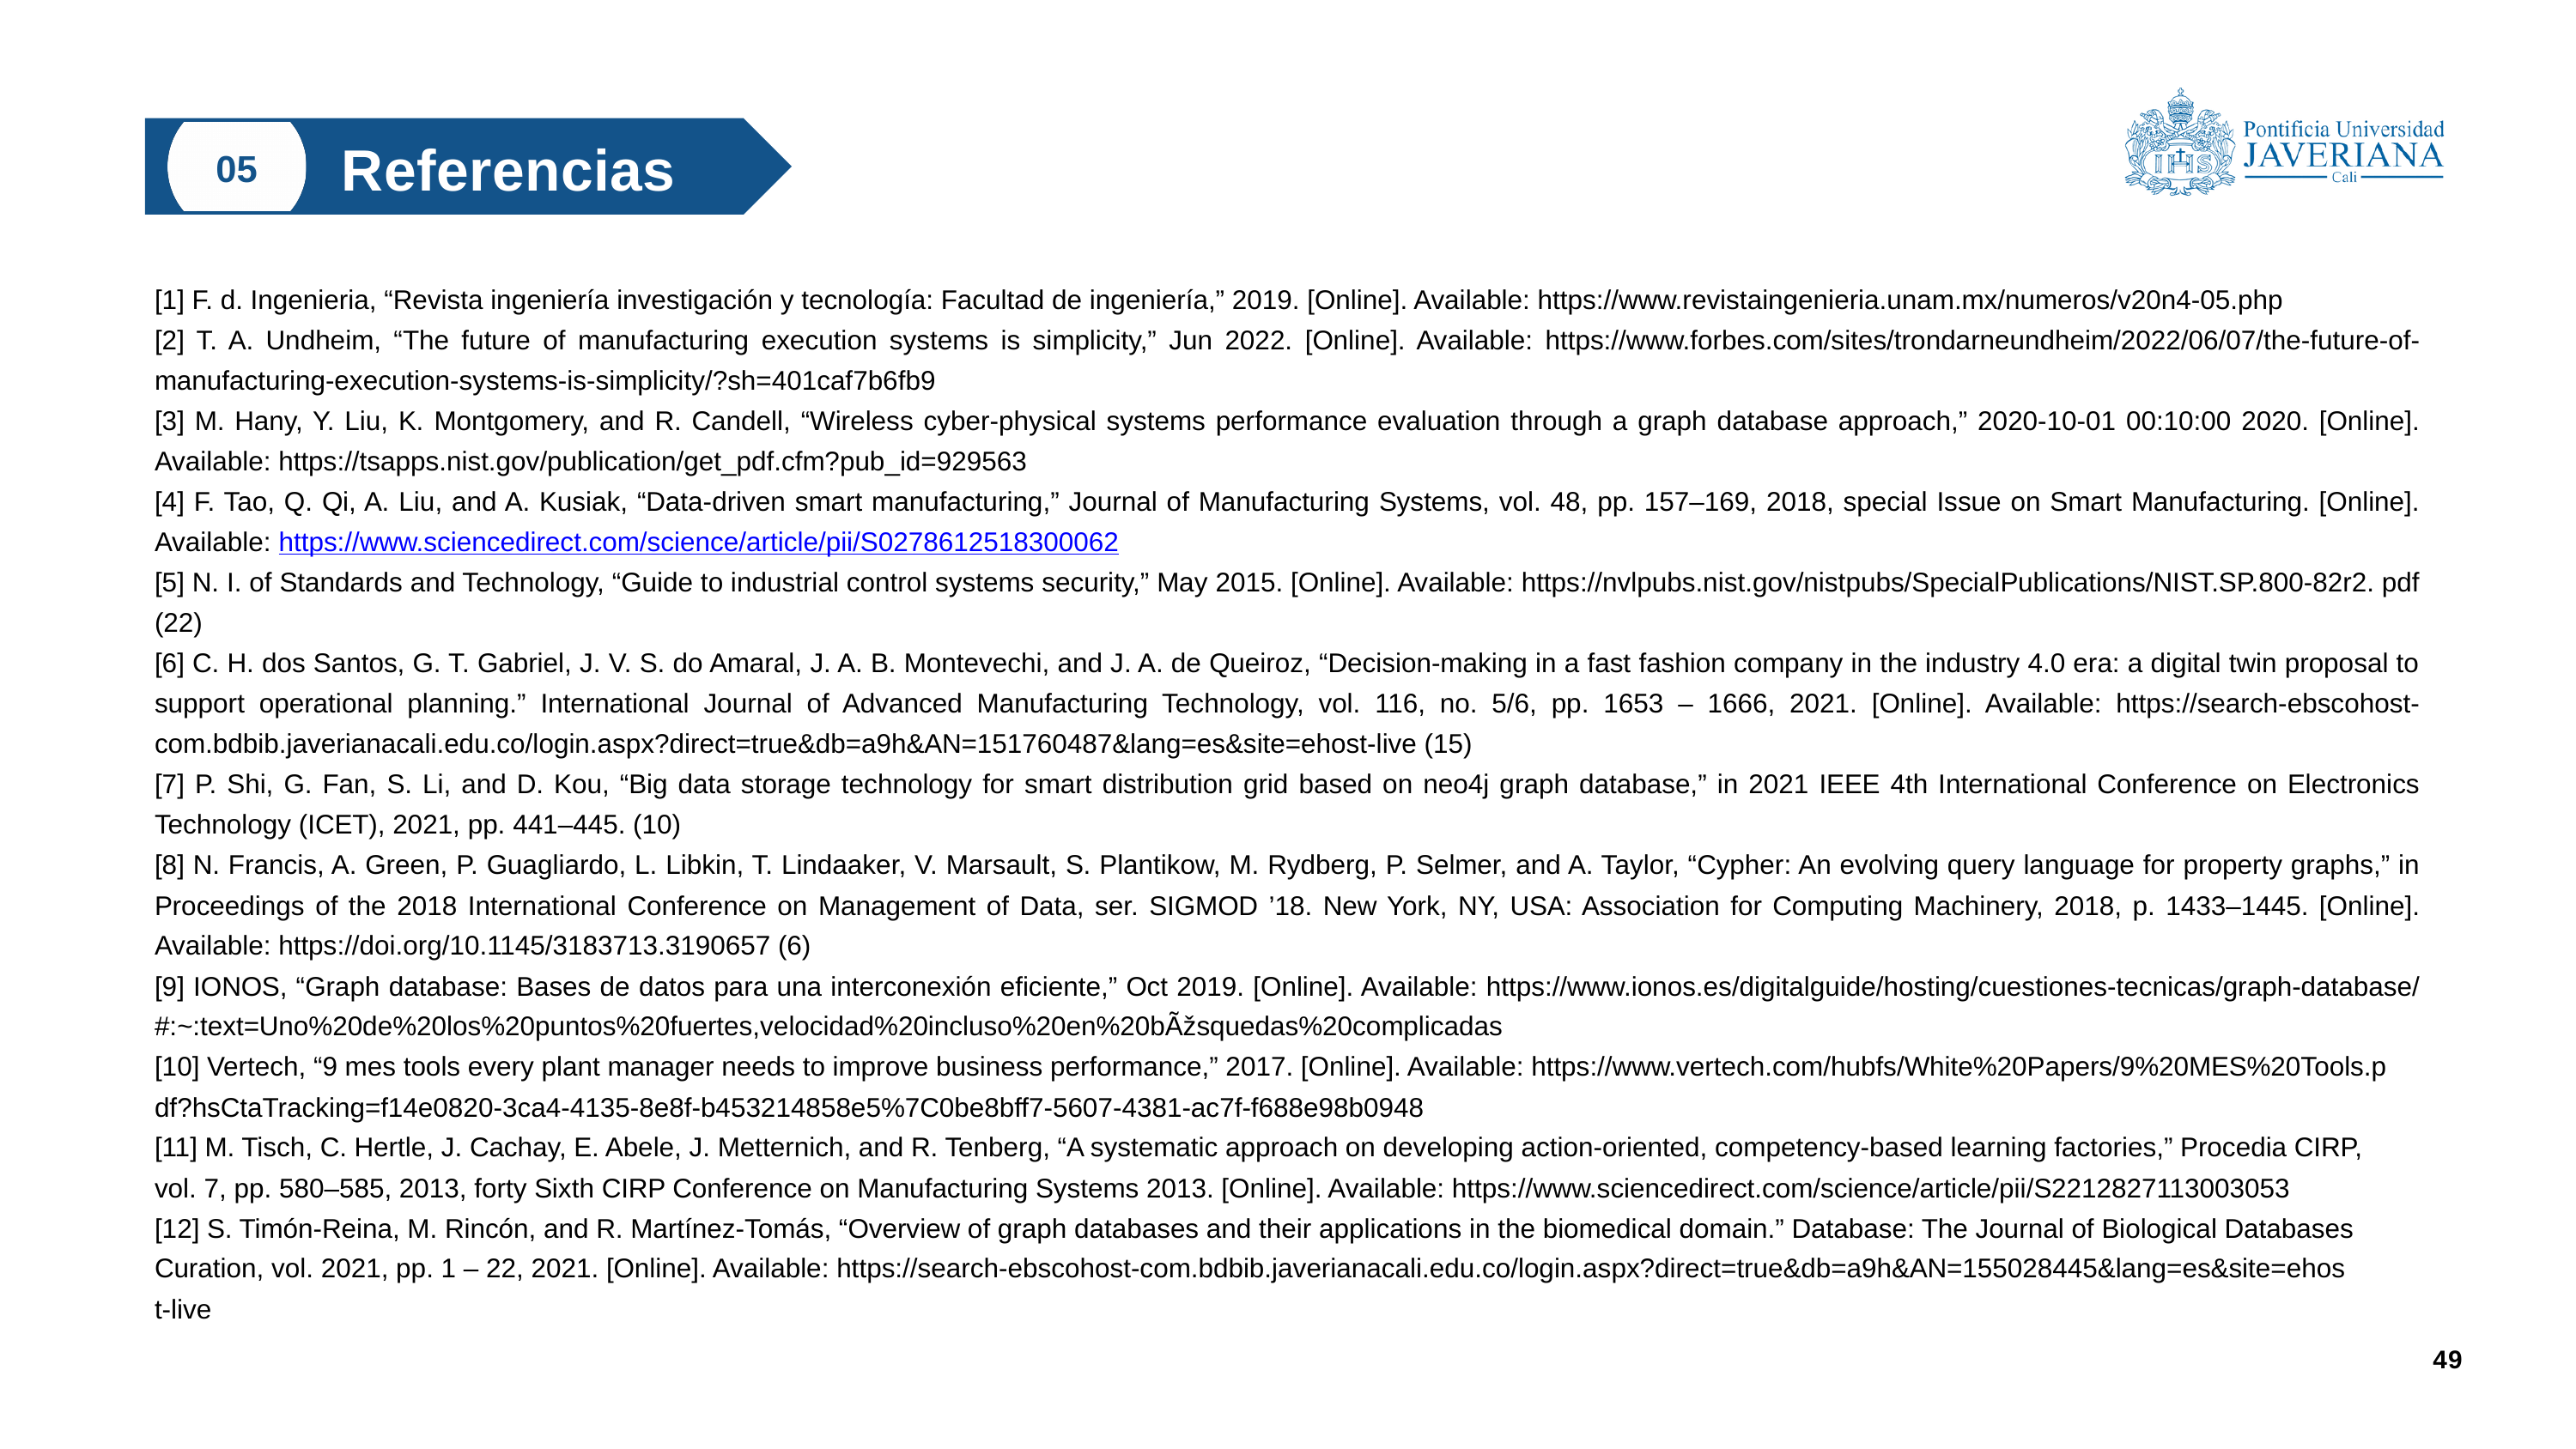

05
Referencias

[1] F. d. Ingenieria, “Revista ingeniería investigación y tecnología: Facultad de ingeniería,” 2019. [Online]. Available: https://www.revistaingenieria.unam.mx/numeros/v20n4-05.php
[2] T. A. Undheim, “The future of manufacturing execution systems is simplicity,” Jun 2022. [Online]. Available: https://www.forbes.com/sites/trondarneundheim/2022/06/07/the-future-of-manufacturing-execution-systems-is-simplicity/?sh=401caf7b6fb9
[3] M. Hany, Y. Liu, K. Montgomery, and R. Candell, “Wireless cyber-physical systems performance evaluation through a graph database approach,” 2020-10-01 00:10:00 2020. [Online]. Available: https://tsapps.nist.gov/publication/get_pdf.cfm?pub_id=929563
[4] F. Tao, Q. Qi, A. Liu, and A. Kusiak, “Data-driven smart manufacturing,” Journal of Manufacturing Systems, vol. 48, pp. 157–169, 2018, special Issue on Smart Manufacturing. [Online]. Available: https://www.sciencedirect.com/science/article/pii/S0278612518300062
[5] N. I. of Standards and Technology, “Guide to industrial control systems security,” May 2015. [Online]. Available: https://nvlpubs.nist.gov/nistpubs/SpecialPublications/NIST.SP.800-82r2. pdf (22)
[6] C. H. dos Santos, G. T. Gabriel, J. V. S. do Amaral, J. A. B. Montevechi, and J. A. de Queiroz, “Decision-making in a fast fashion company in the industry 4.0 era: a digital twin proposal to support operational planning.” International Journal of Advanced Manufacturing Technology, vol. 116, no. 5/6, pp. 1653 – 1666, 2021. [Online]. Available: https://search-ebscohost-com.bdbib.javerianacali.edu.co/login.aspx?direct=true&db=a9h&AN=151760487&lang=es&site=ehost-live (15)
[7] P. Shi, G. Fan, S. Li, and D. Kou, “Big data storage technology for smart distribution grid based on neo4j graph database,” in 2021 IEEE 4th International Conference on Electronics Technology (ICET), 2021, pp. 441–445. (10)
[8] N. Francis, A. Green, P. Guagliardo, L. Libkin, T. Lindaaker, V. Marsault, S. Plantikow, M. Rydberg, P. Selmer, and A. Taylor, “Cypher: An evolving query language for property graphs,” in Proceedings of the 2018 International Conference on Management of Data, ser. SIGMOD ’18. New York, NY, USA: Association for Computing Machinery, 2018, p. 1433–1445. [Online]. Available: https://doi.org/10.1145/3183713.3190657 (6)
[9] IONOS, “Graph database: Bases de datos para una interconexión eficiente,” Oct 2019. [Online]. Available: https://www.ionos.es/digitalguide/hosting/cuestiones-tecnicas/graph-database/#:~:text=Uno%20de%20los%20puntos%20fuertes,velocidad%20incluso%20en%20bÃžsquedas%20complicadas
[10] Vertech, “9 mes tools every plant manager needs to improve business performance,” 2017. [Online]. Available: https://www.vertech.com/hubfs/White%20Papers/9%20MES%20Tools.p
df?hsCtaTracking=f14e0820-3ca4-4135-8e8f-b453214858e5%7C0be8bff7-5607-4381-ac7f-f688e98b0948
[11] M. Tisch, C. Hertle, J. Cachay, E. Abele, J. Metternich, and R. Tenberg, “A systematic approach on developing action-oriented, competency-based learning factories,” Procedia CIRP,
vol. 7, pp. 580–585, 2013, forty Sixth CIRP Conference on Manufacturing Systems 2013. [Online]. Available: https://www.sciencedirect.com/science/article/pii/S2212827113003053
[12] S. Timón-Reina, M. Rincón, and R. Martínez-Tomás, “Overview of graph databases and their applications in the biomedical domain.” Database: The Journal of Biological Databases
Curation, vol. 2021, pp. 1 – 22, 2021. [Online]. Available: https://search-ebscohost-com.bdbib.javerianacali.edu.co/login.aspx?direct=true&db=a9h&AN=155028445&lang=es&site=ehos
t-live

49